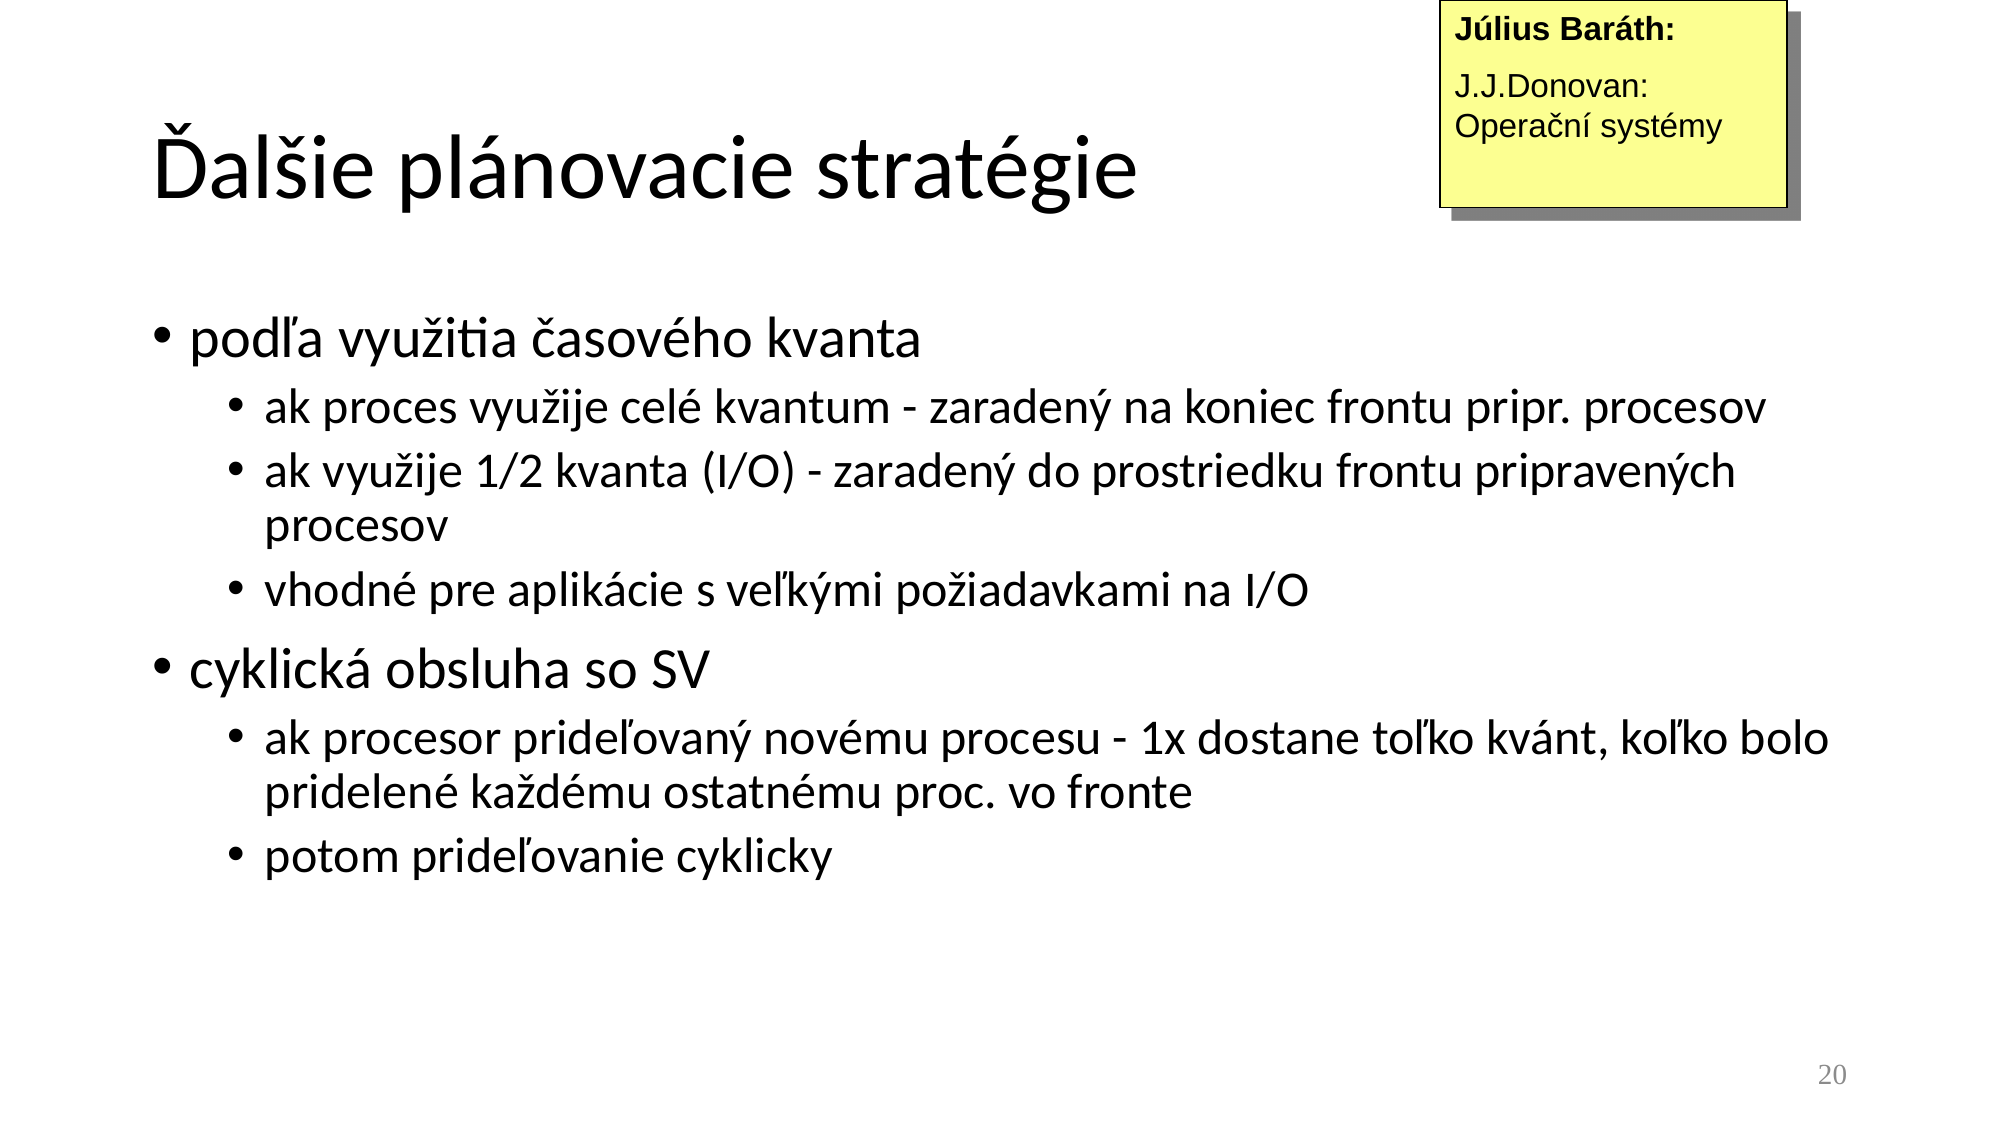

Július Baráth:
J.J.Donovan: Operační systémy

# Ďalšie plánovacie stratégie
podľa využitia časového kvanta
ak proces využije celé kvantum - zaradený na koniec frontu pripr. procesov
ak využije 1/2 kvanta (I/O) - zaradený do prostriedku frontu pripravených procesov
vhodné pre aplikácie s veľkými požiadavkami na I/O
cyklická obsluha so SV
ak procesor prideľovaný novému procesu - 1x dostane toľko kvánt, koľko bolo pridelené každému ostatnému proc. vo fronte
potom prideľovanie cyklicky
20